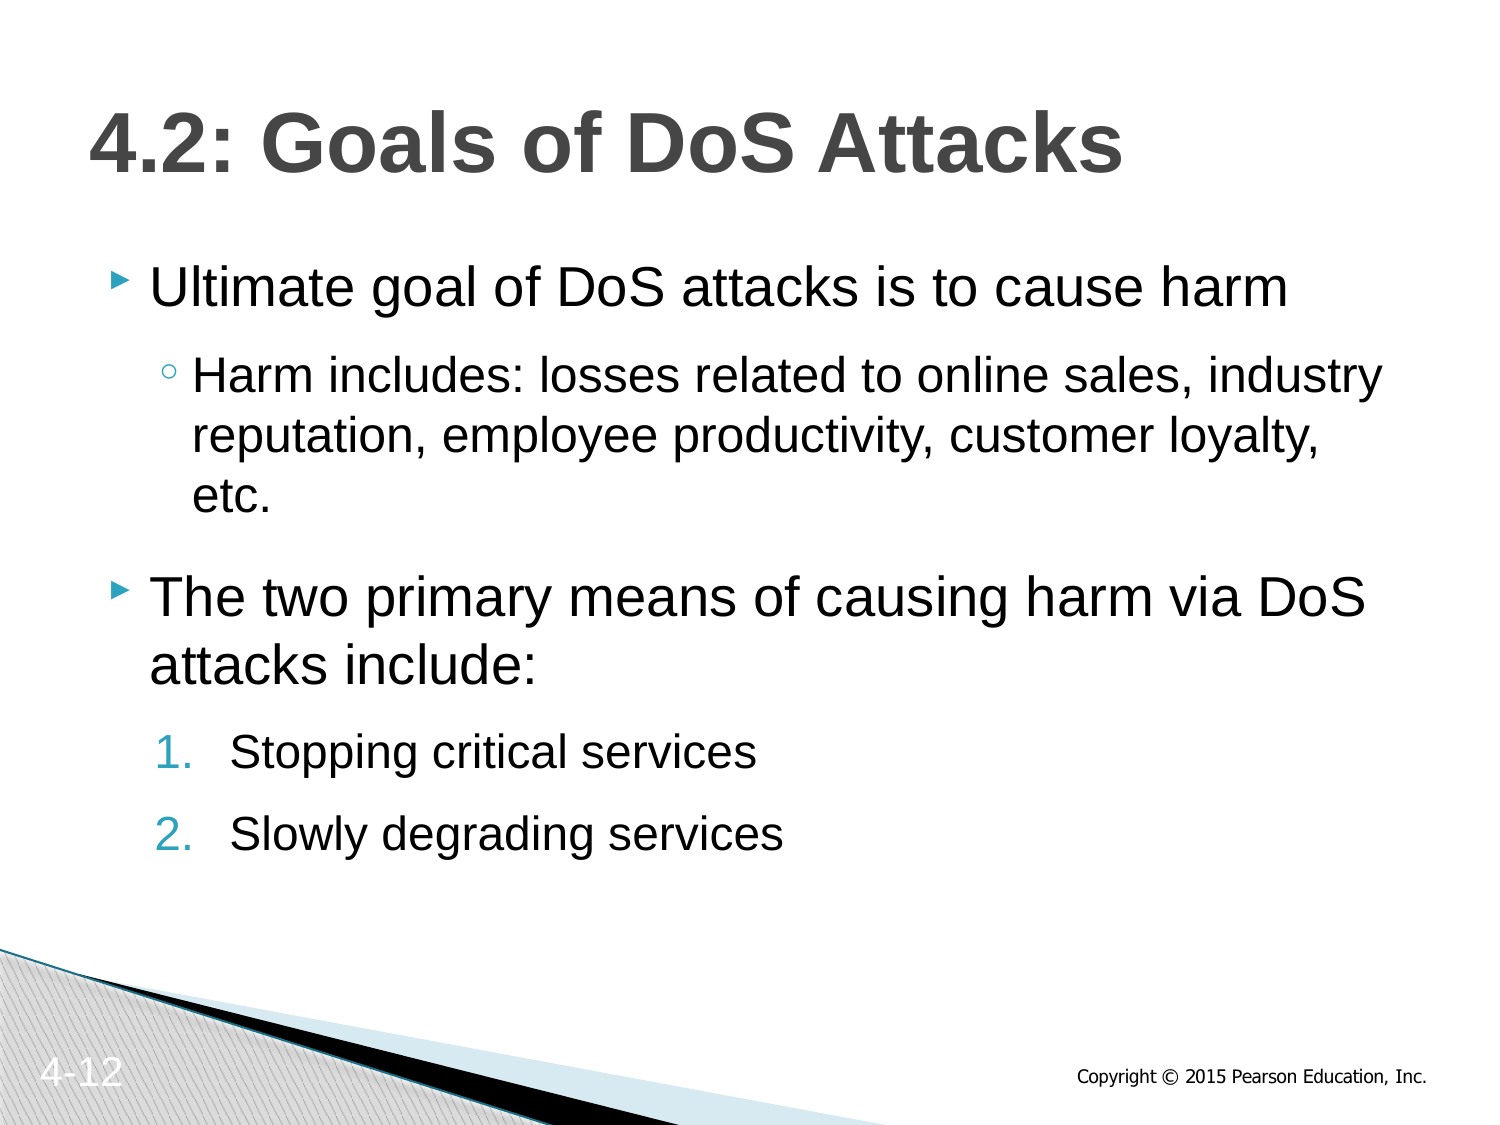

# 4.2: Goals of DoS Attacks
Ultimate goal of DoS attacks is to cause harm
Harm includes: losses related to online sales, industry reputation, employee productivity, customer loyalty, etc.
The two primary means of causing harm via DoS attacks include:
Stopping critical services
Slowly degrading services
4-12